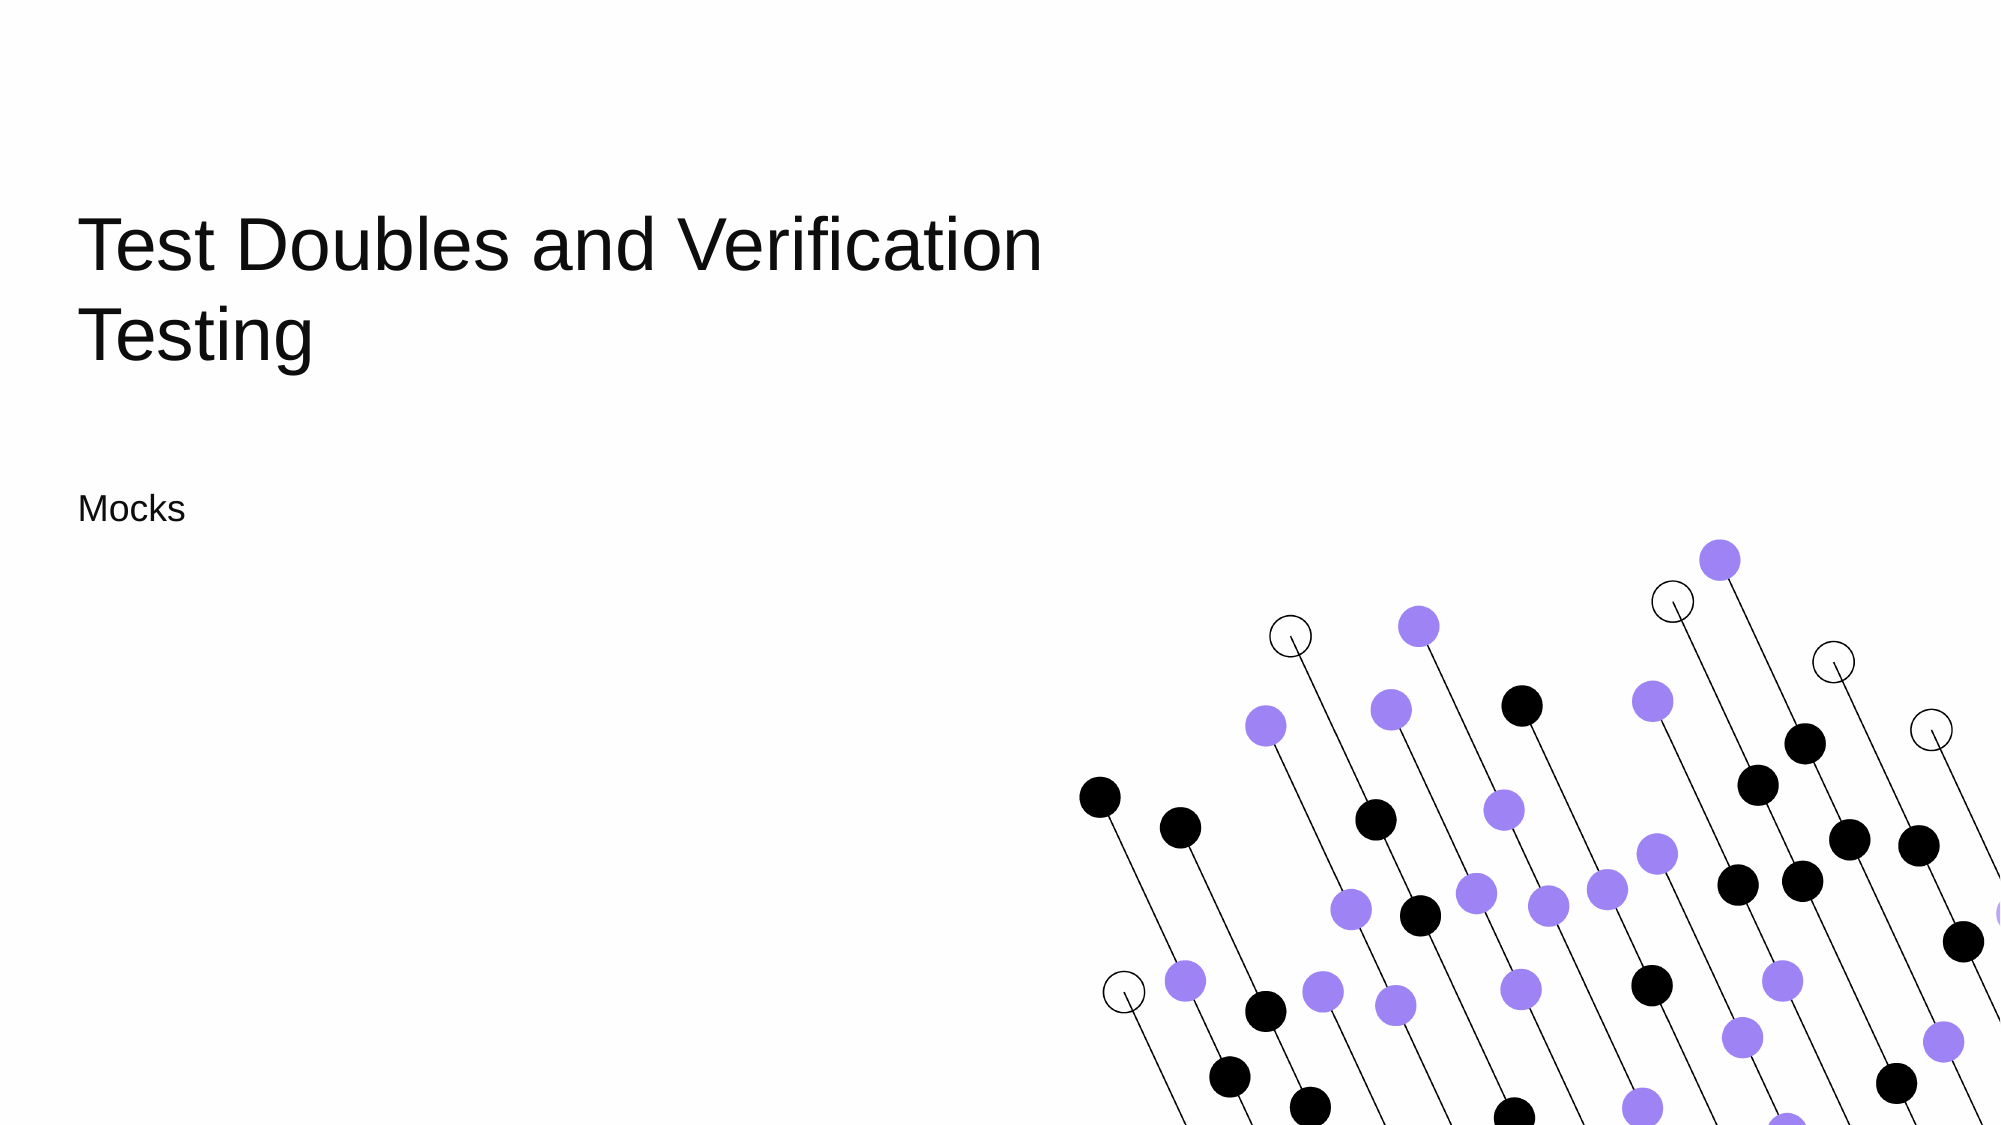

# Test Doubles and Verification Testing
Mocks